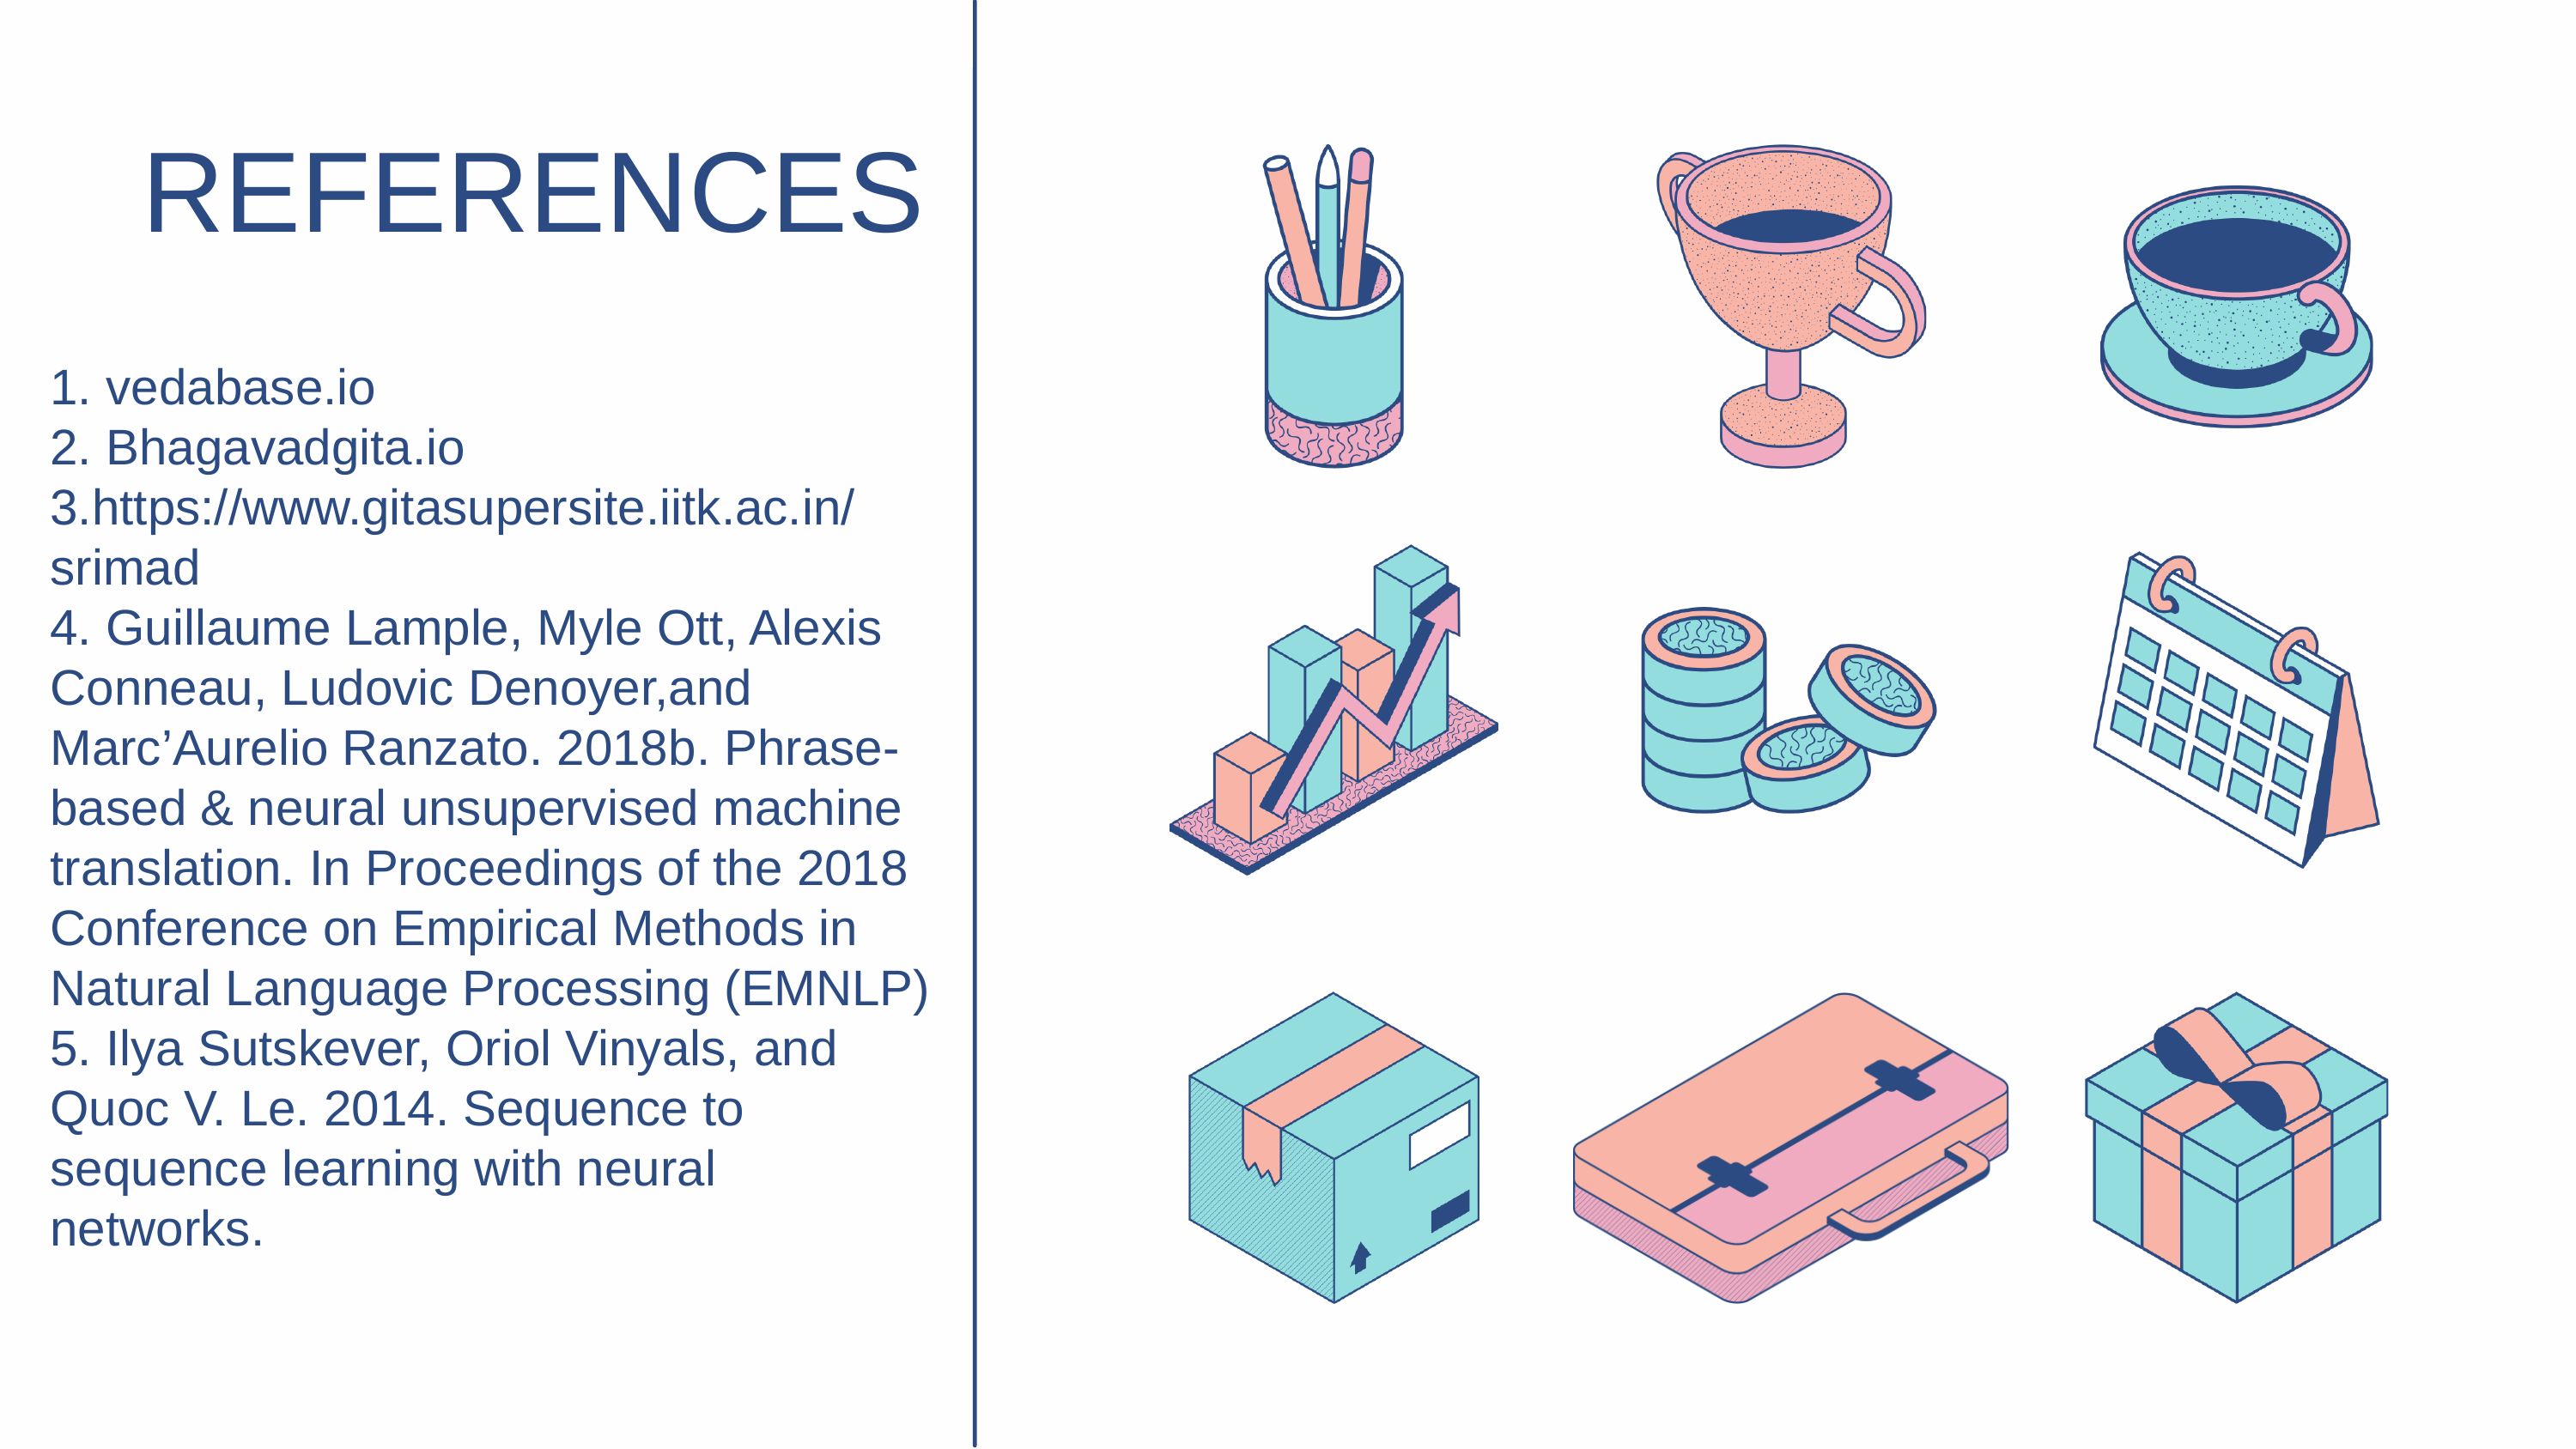

REFERENCES

1. vedabase.io
2. Bhagavadgita.io
3.https://www.gitasupersite.iitk.ac.in/srimad
4. Guillaume Lample, Myle Ott, Alexis Conneau, Ludovic Denoyer,and
Marc’Aurelio Ranzato. 2018b. Phrase-based & neural unsupervised machine translation. In Proceedings of the 2018 Conference on Empirical Methods in Natural Language Processing (EMNLP)
5. Ilya Sutskever, Oriol Vinyals, and Quoc V. Le. 2014. Sequence to sequence learning with neural networks.